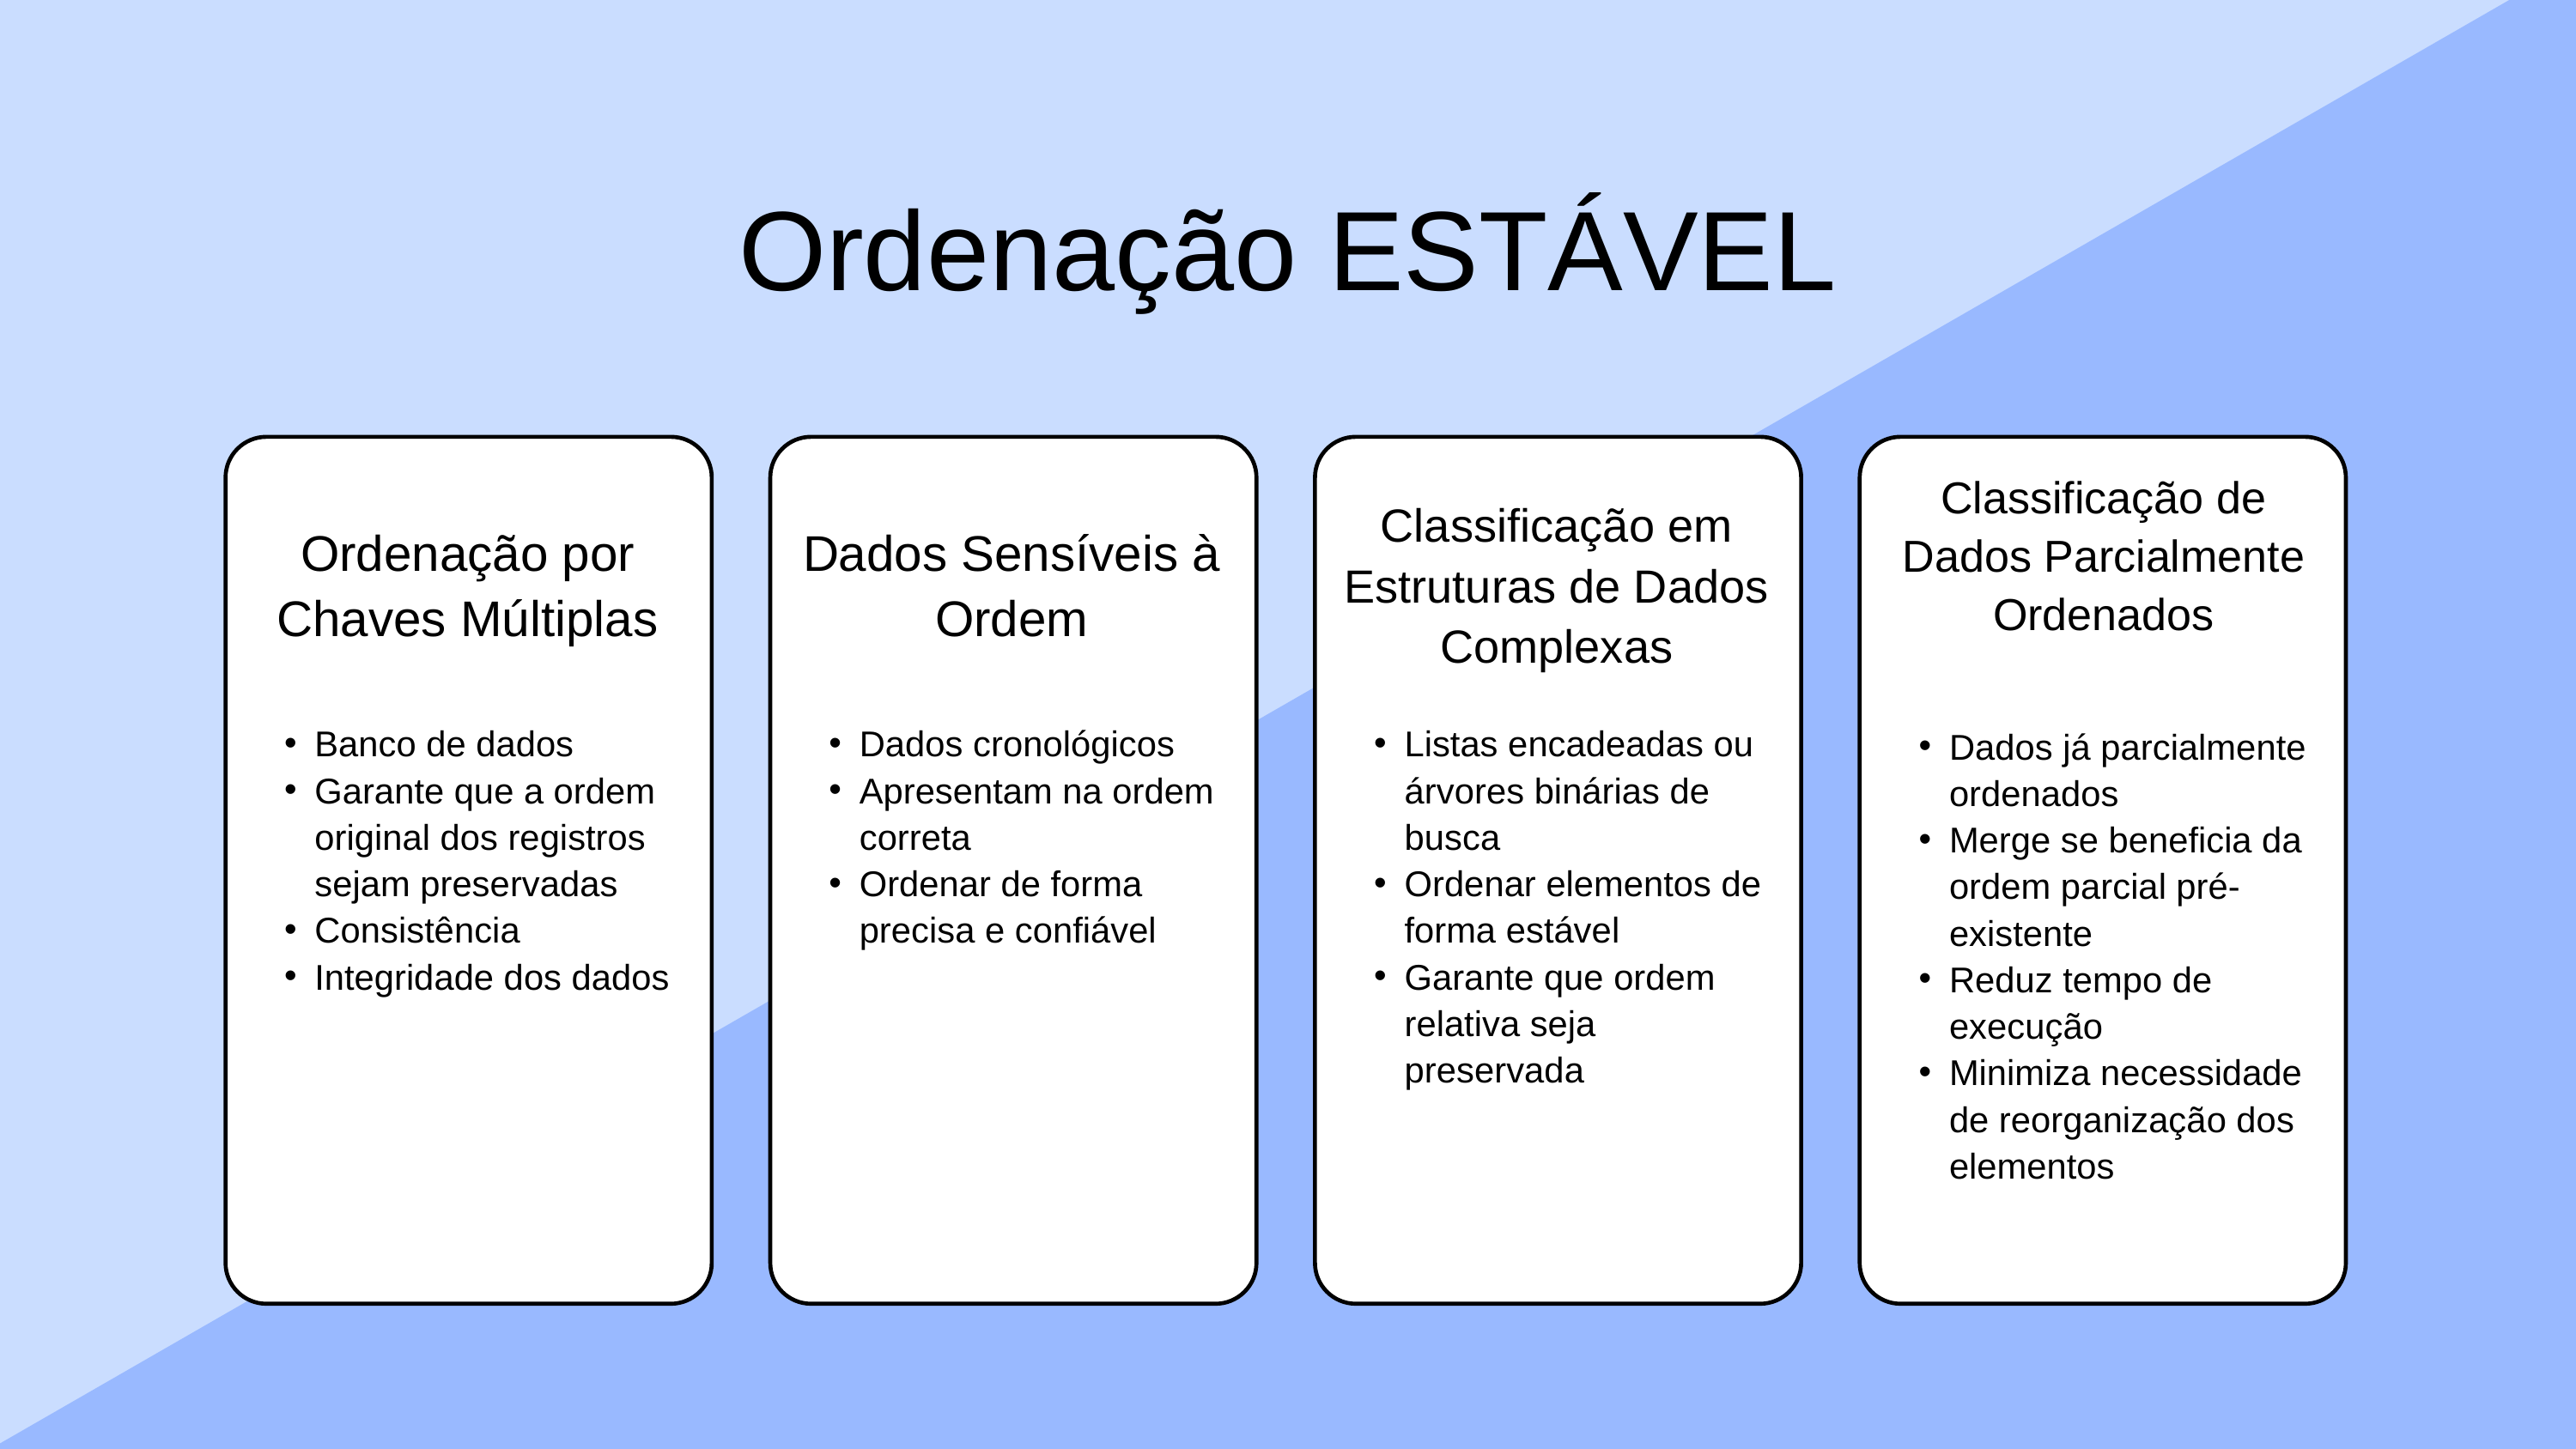

Ordenação ESTÁVEL

Classificação de Dados Parcialmente Ordenados
Classificação em Estruturas de Dados Complexas
Ordenação por Chaves Múltiplas
Dados Sensíveis à Ordem
Banco de dados
Garante que a ordem original dos registros sejam preservadas
Consistência
Integridade dos dados
Dados cronológicos
Apresentam na ordem correta
Ordenar de forma precisa e confiável
Listas encadeadas ou árvores binárias de busca
Ordenar elementos de forma estável
Garante que ordem relativa seja preservada
Dados já parcialmente ordenados
Merge se beneficia da ordem parcial pré-existente
Reduz tempo de execução
Minimiza necessidade de reorganização dos elementos